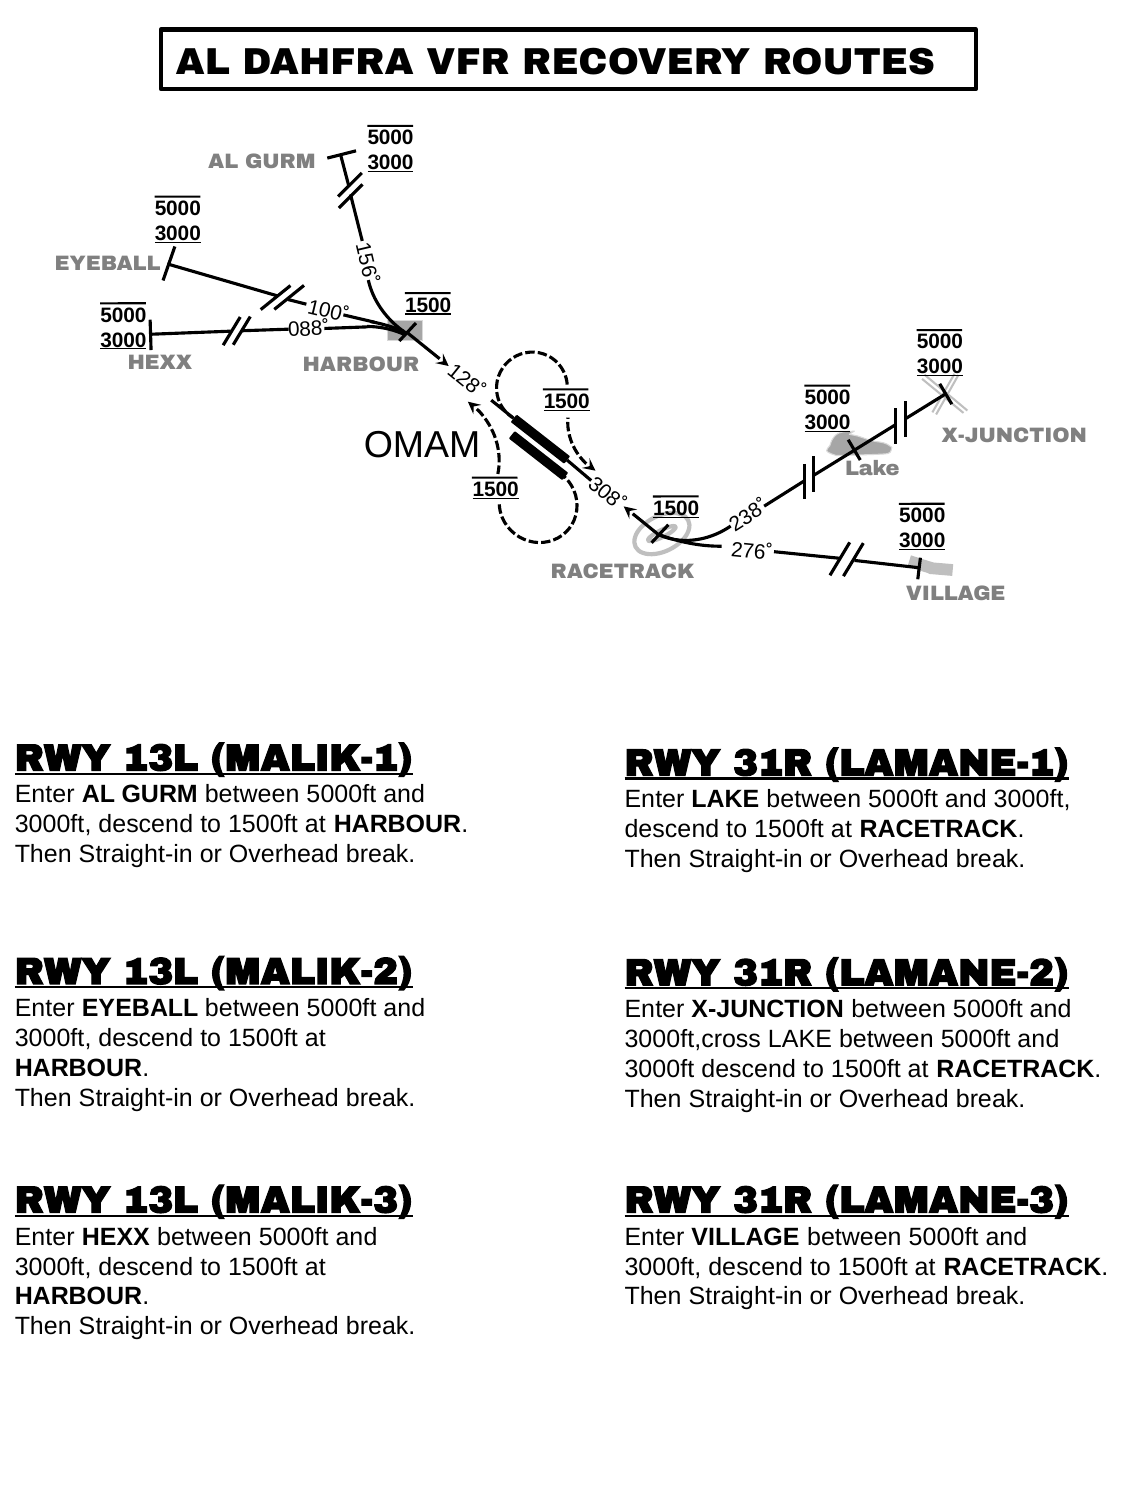

AL DAHFRA VFR RECOVERY ROUTES
5000
3000
AL GURM

5000
3000
EYEBALL
156˚

100˚
1500
5000
3000
088˚

5000
3000
HEXX
HARBOUR

1500
128˚

5000
3000

1500
OMAM
X-JUNCTION

Lake
308˚
238˚
1500
5000
3000

276˚
RACETRACK

VILLAGE
RWY 13L (MALIK-1)
Enter AL GURM between 5000ft and 3000ft, descend to 1500ft at HARBOUR.
Then Straight-in or Overhead break.

RWY 31R (LAMANE-1)
Enter LAKE between 5000ft and 3000ft, descend to 1500ft at RACETRACK.
Then Straight-in or Overhead break.

RWY 13L (MALIK-2)
Enter EYEBALL between 5000ft and 3000ft, descend to 1500ft at HARBOUR.
Then Straight-in or Overhead break.

RWY 31R (LAMANE-2)
Enter X-JUNCTION between 5000ft and 3000ft,cross LAKE between 5000ft and 3000ft descend to 1500ft at RACETRACK.
Then Straight-in or Overhead break.

RWY 13L (MALIK-3)
Enter HEXX between 5000ft and 3000ft, descend to 1500ft at HARBOUR.
Then Straight-in or Overhead break.

RWY 31R (LAMANE-3)
Enter VILLAGE between 5000ft and 3000ft, descend to 1500ft at RACETRACK.
Then Straight-in or Overhead break.